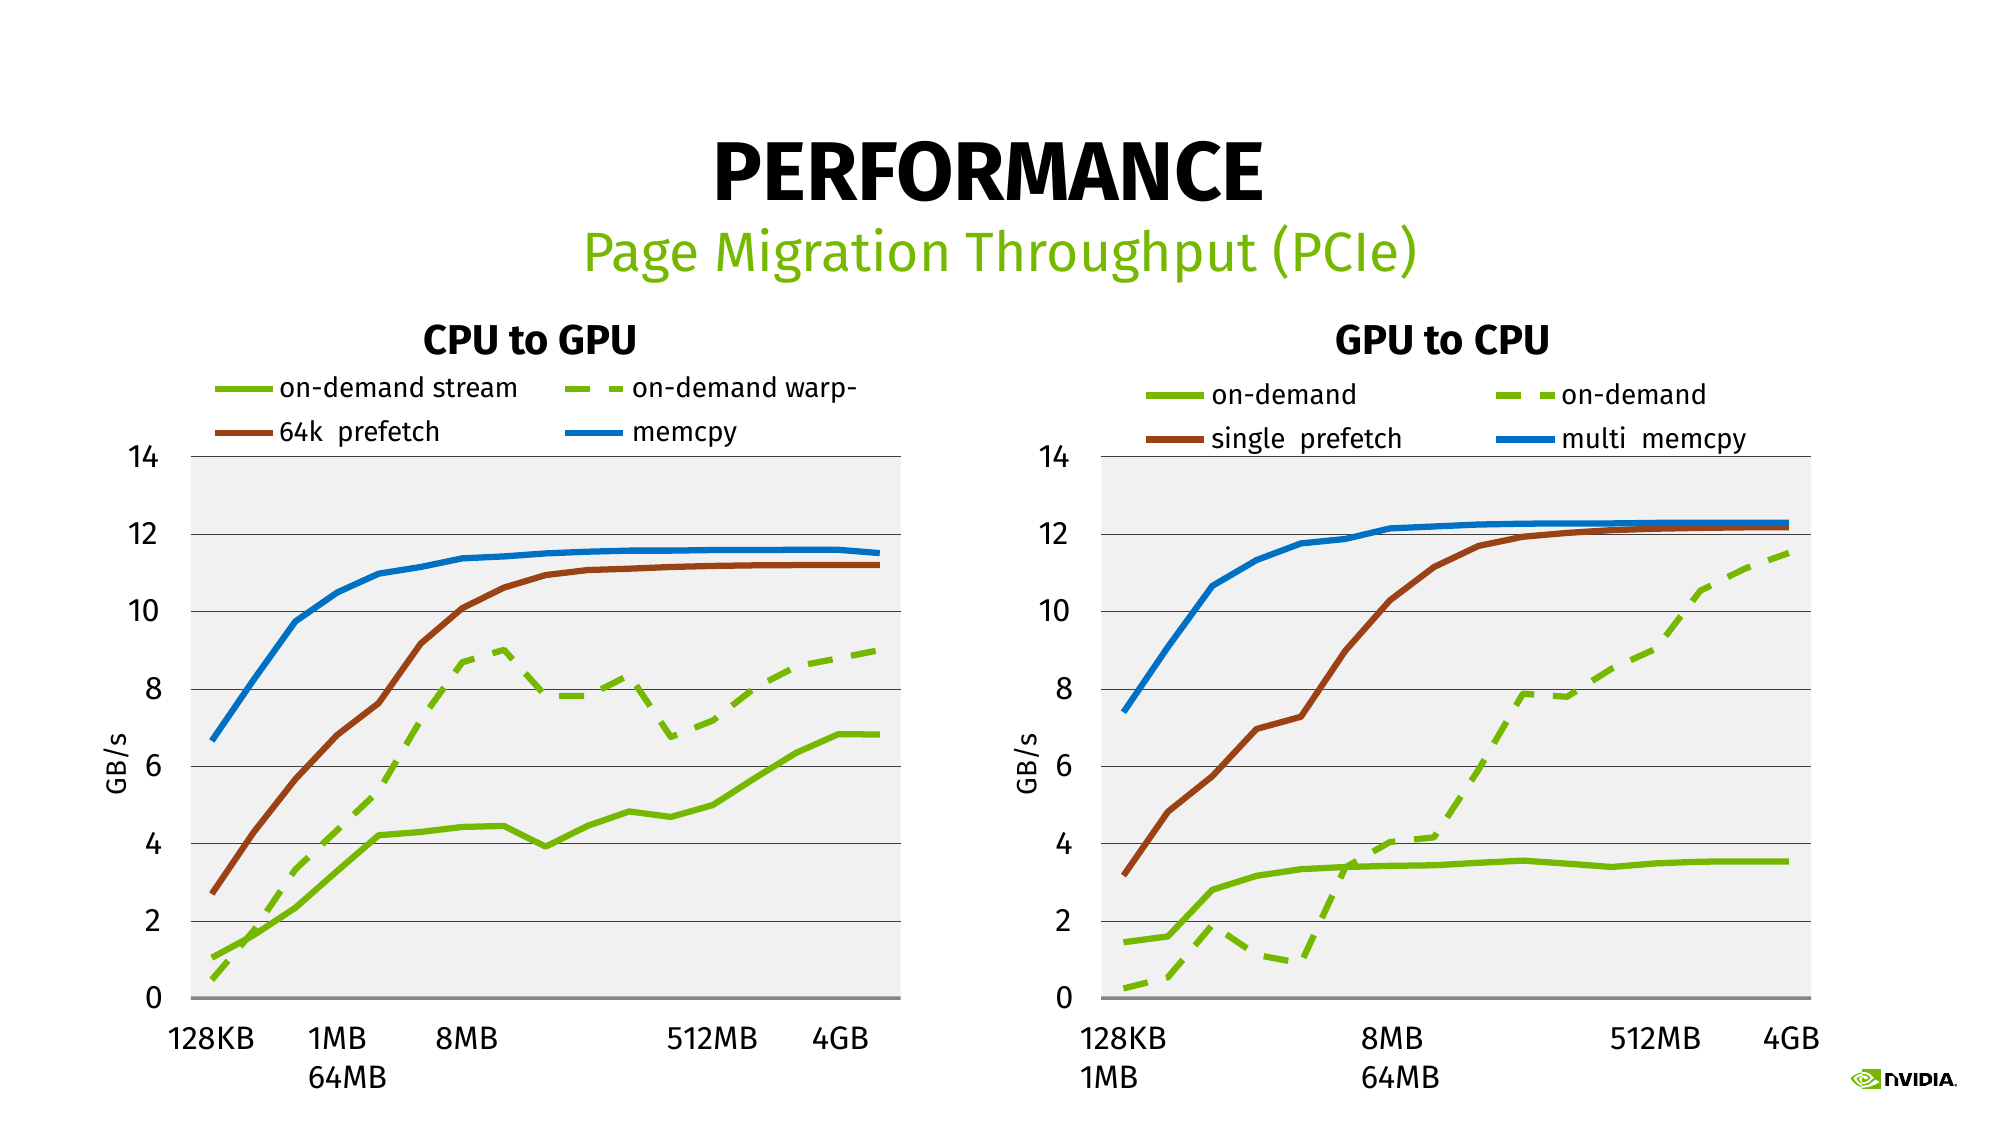

# PERFORMANCE
Page Migration Throughput (PCIe)
CPU to GPU	GPU to CPU
on-demand stream	on-demand warp-64k  prefetch	memcpy
on-demand single  prefetch
on-demand multi  memcpy

14
14

12
12
10
10
8
8
GB/s
GB/s
6
6
4
4
2
2
0
0
128KB
1MB	8MB	64MB
512MB	4GB
128KB	1MB
8MB	64MB
512MB	4GB
225